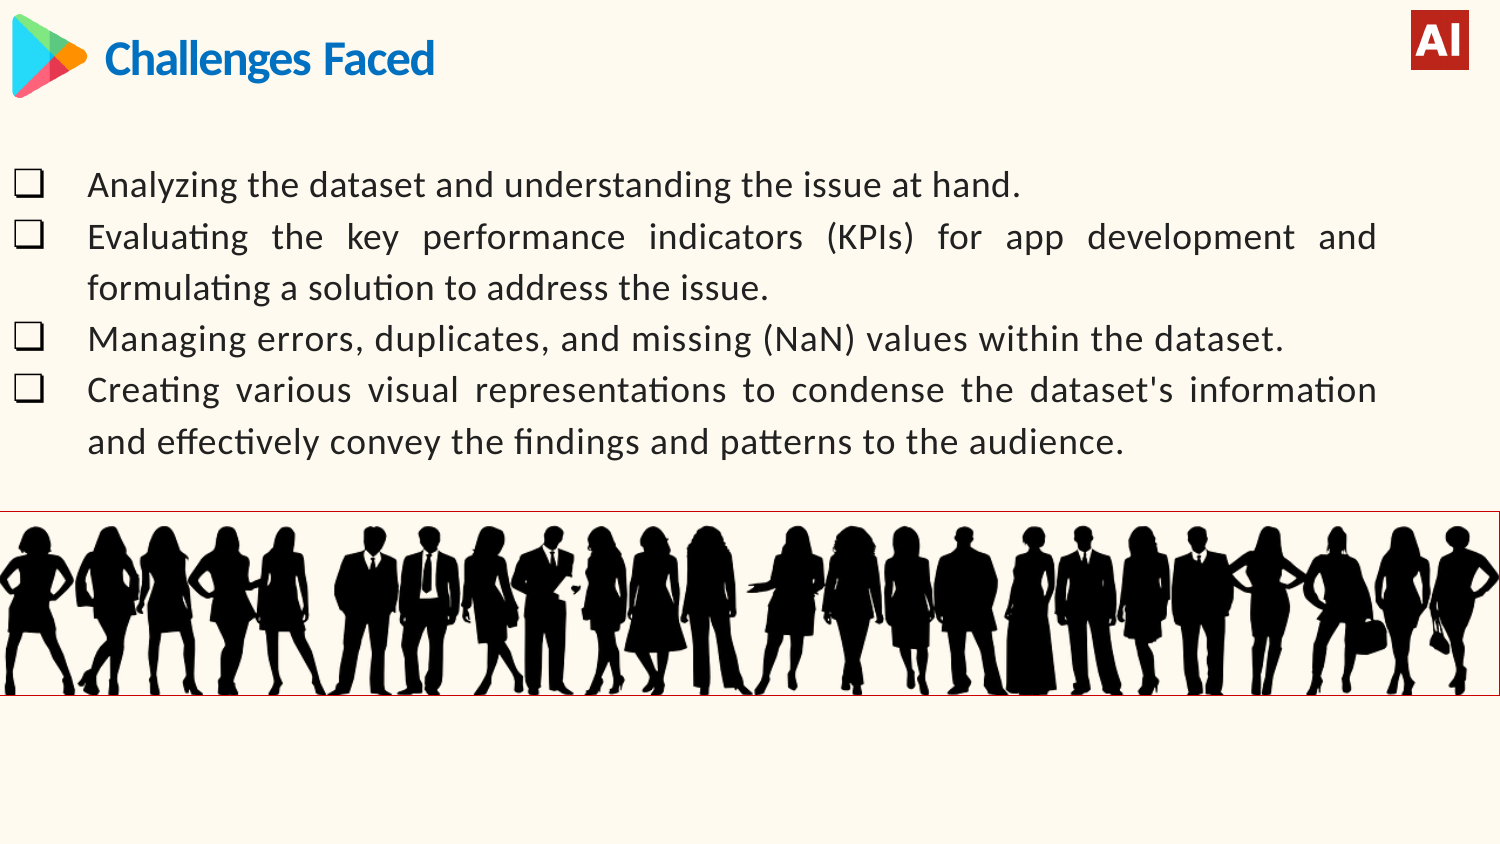

Challenges Faced
# Challenges Faced
Analyzing the dataset and understanding the issue at hand.
Evaluating the key performance indicators (KPIs) for app development and formulating a solution to address the issue.
Managing errors, duplicates, and missing (NaN) values within the dataset.
Creating various visual representations to condense the dataset's information and effectively convey the findings and patterns to the audience.